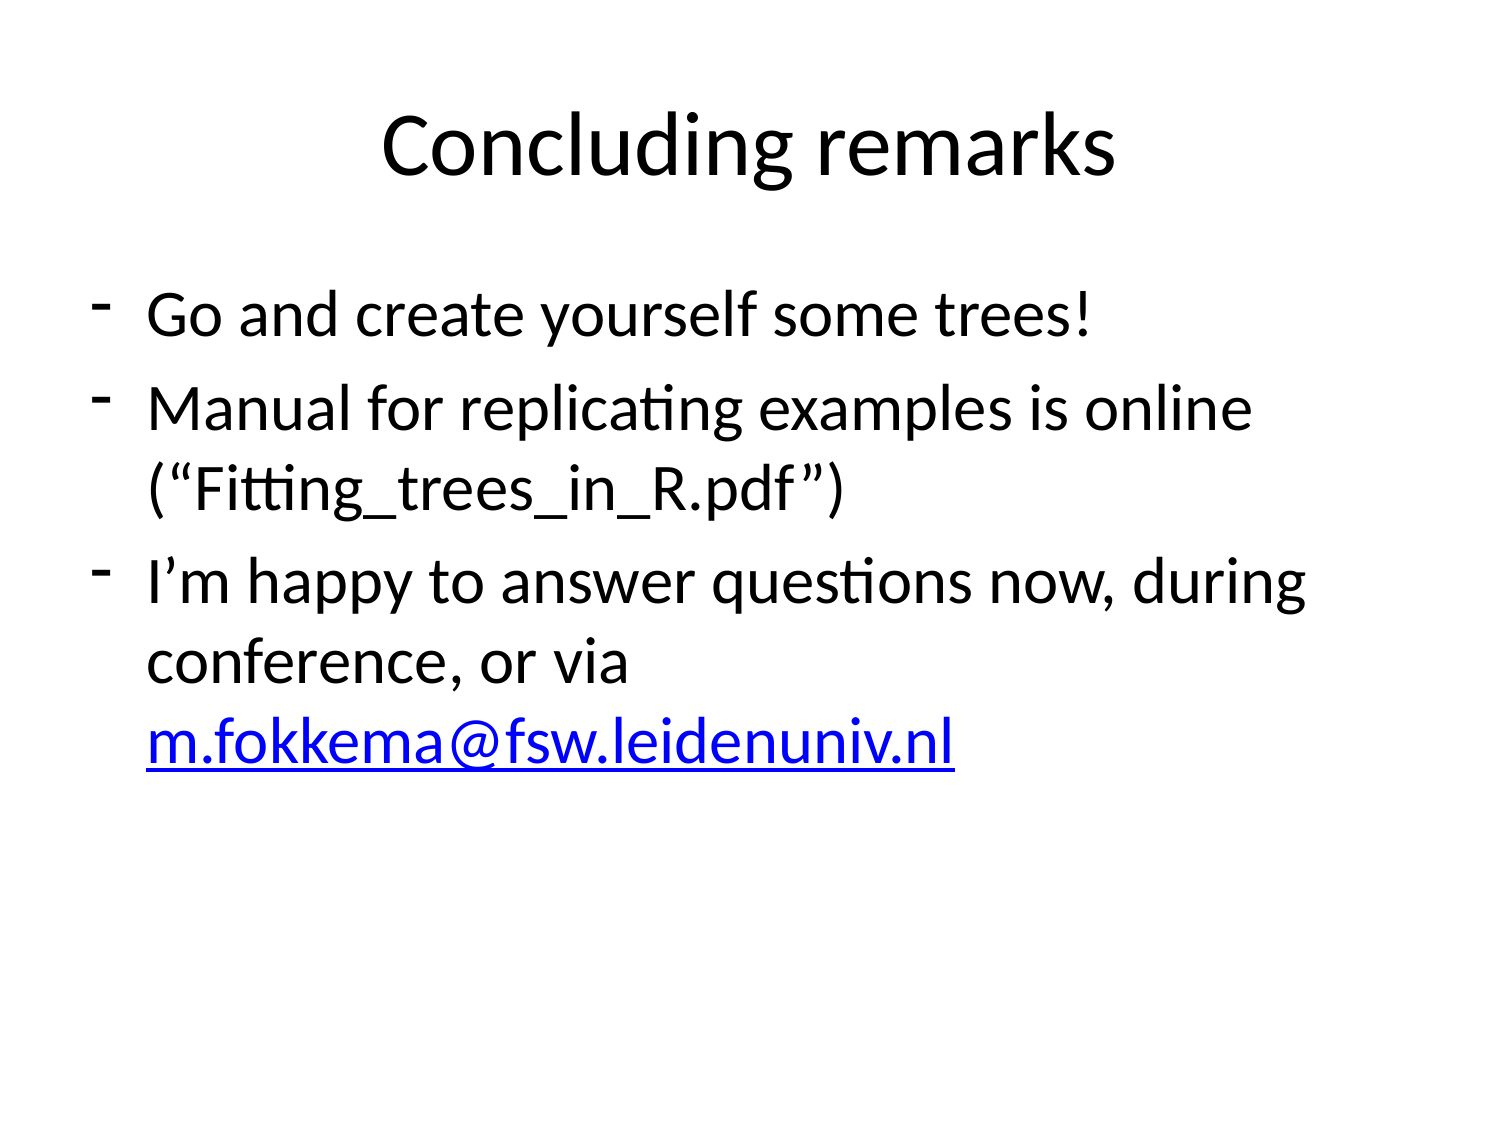

# Concluding remarks
Go and create yourself some trees!
Manual for replicating examples is online (“Fitting_trees_in_R.pdf”)
I’m happy to answer questions now, during conference, or via m.fokkema@fsw.leidenuniv.nl